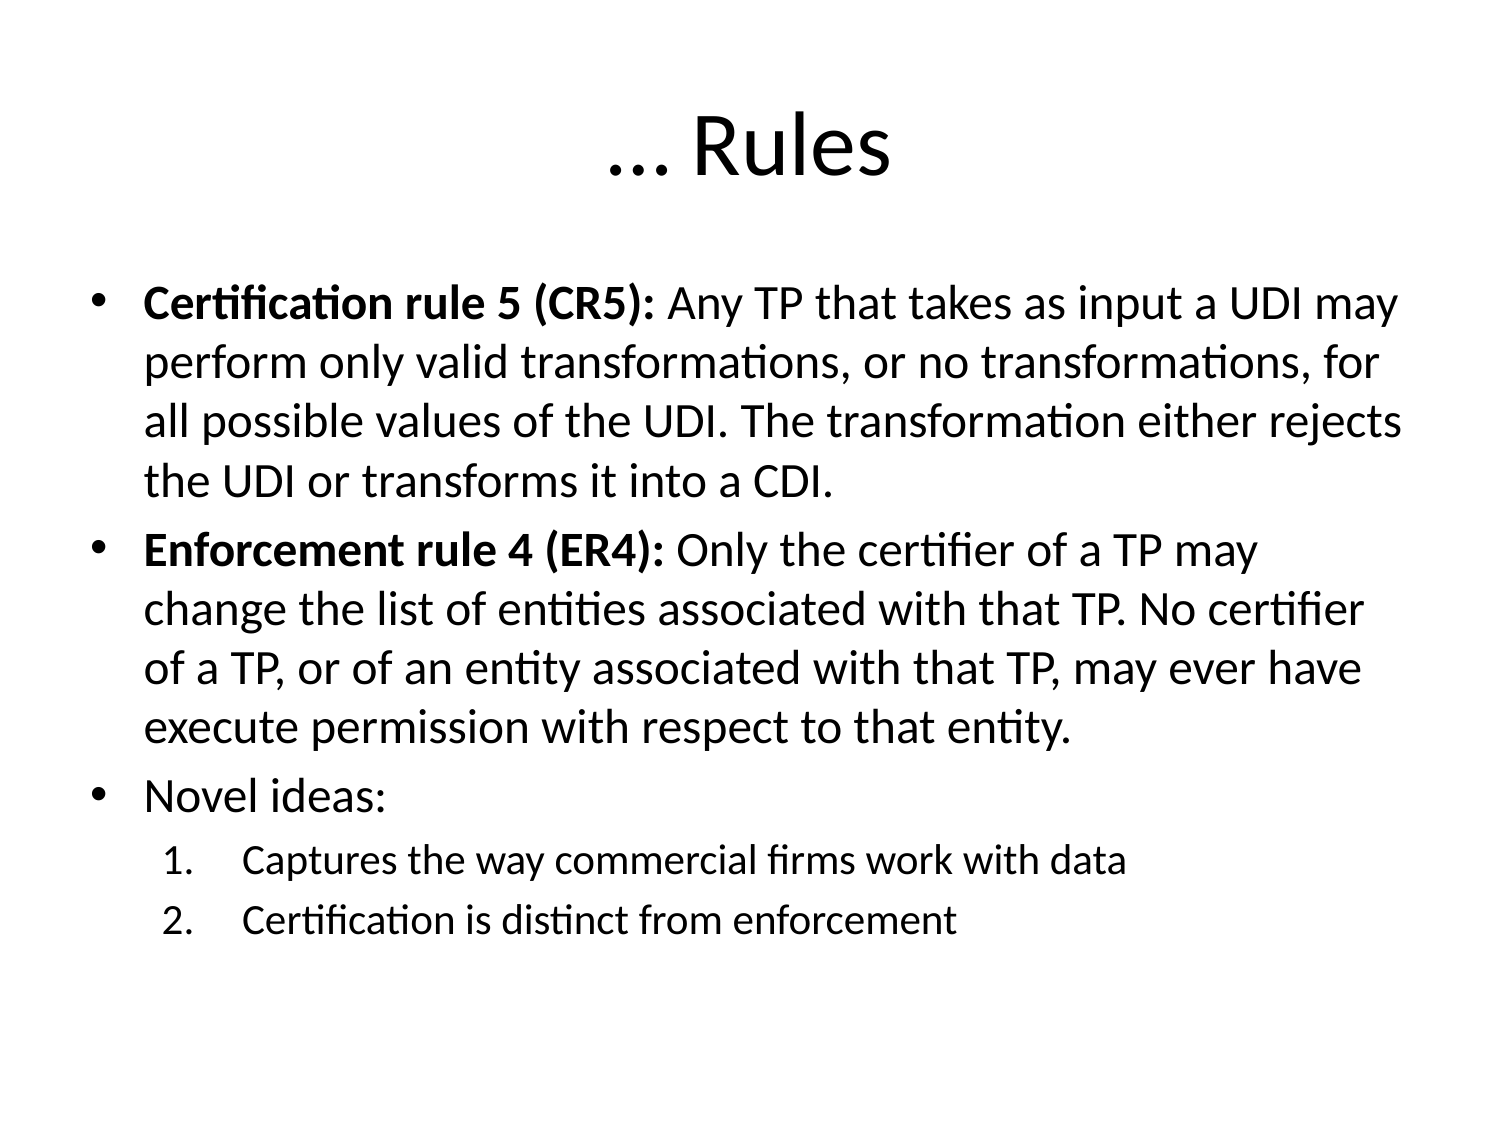

# … Rules
Certification rule 5 (CR5): Any TP that takes as input a UDI may perform only valid transformations, or no transformations, for all possible values of the UDI. The transformation either rejects the UDI or transforms it into a CDI.
Enforcement rule 4 (ER4): Only the certifier of a TP may change the list of entities associated with that TP. No certifier of a TP, or of an entity associated with that TP, may ever have execute permission with respect to that entity.
Novel ideas:
Captures the way commercial firms work with data
Certification is distinct from enforcement